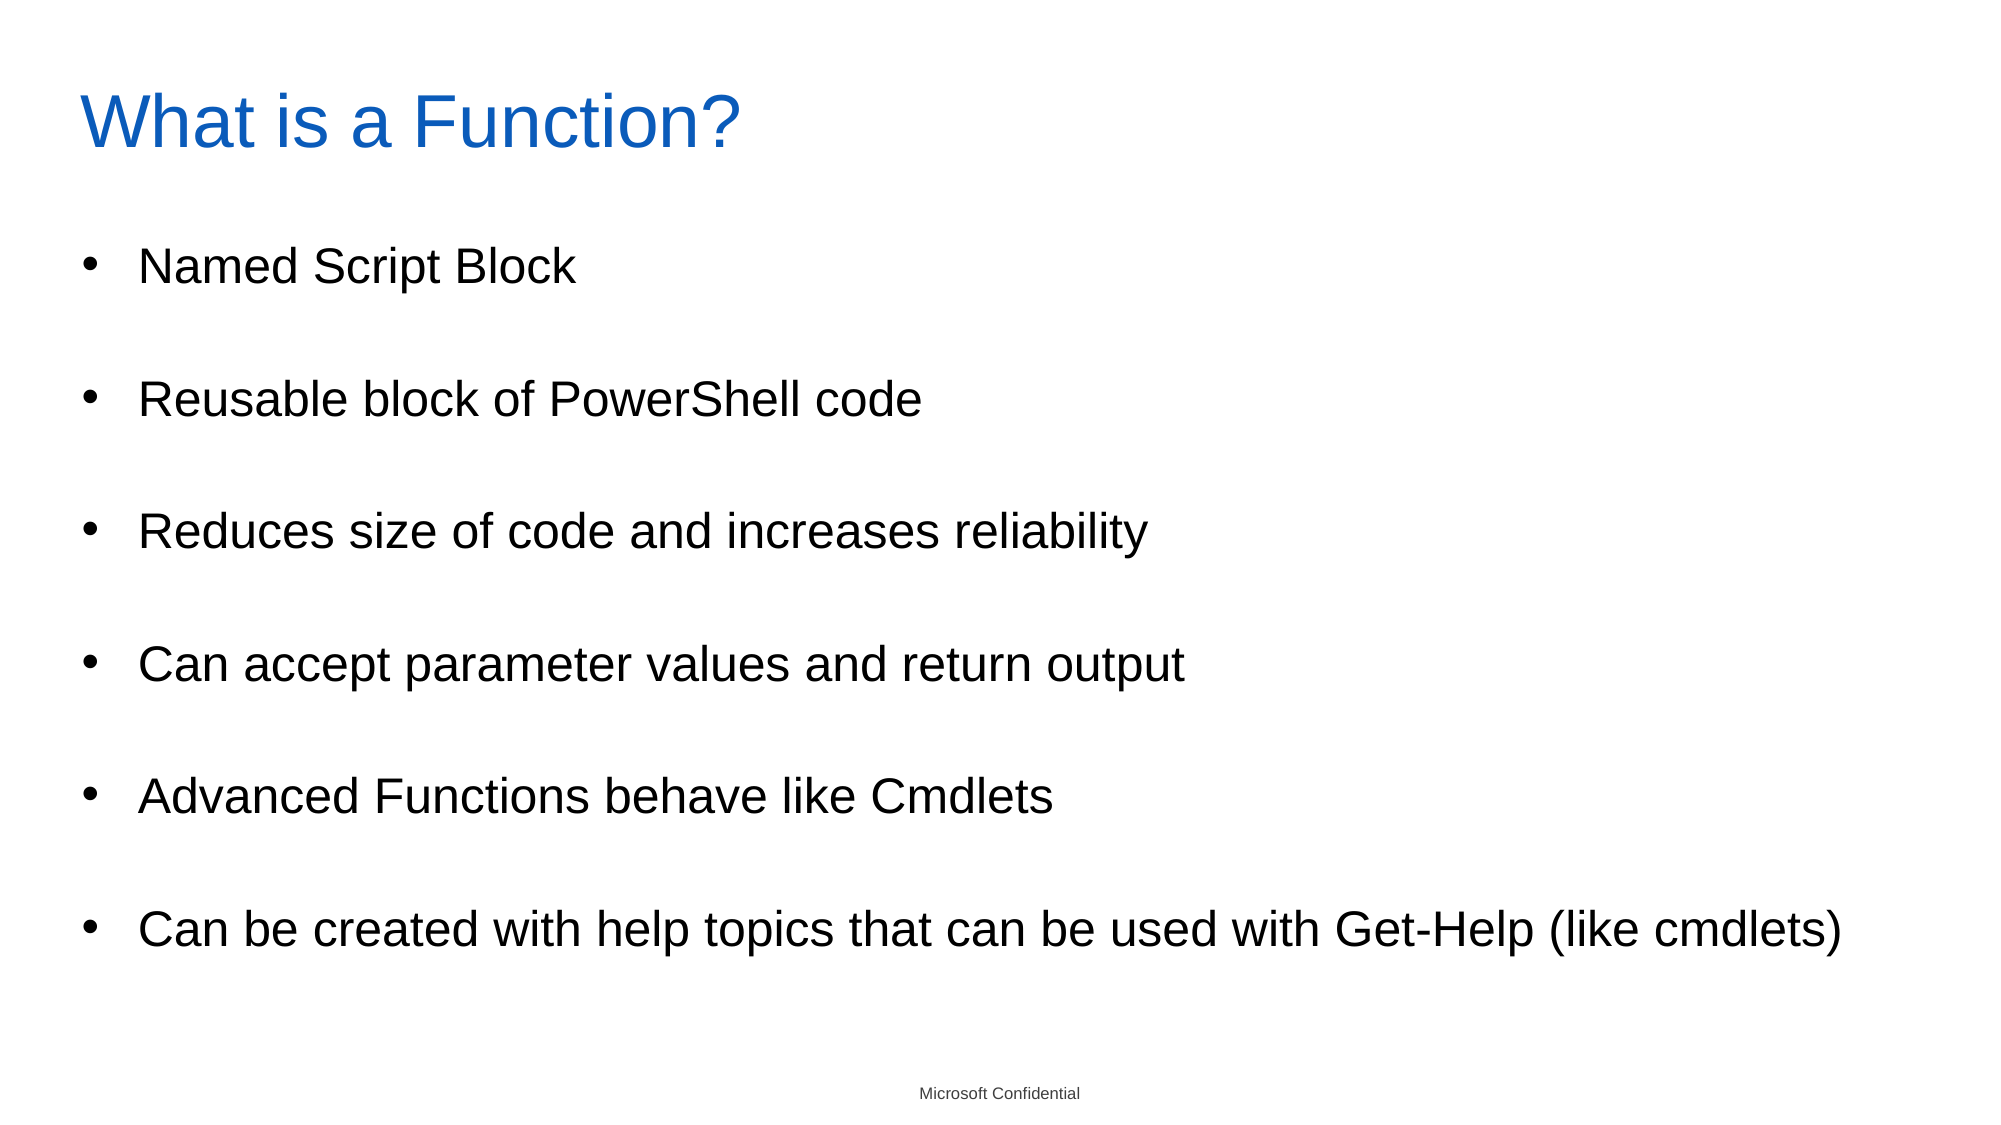

# What is a Function?
Functions
Named Script Block

Reusable block of PowerShell code

Reduces size of code and increases reliability

Can accept parameter values and return output

Advanced Functions behave like Cmdlets

Can be created with help topics that can be used with Get-Help (like cmdlets)

Microsoft Confidential
151